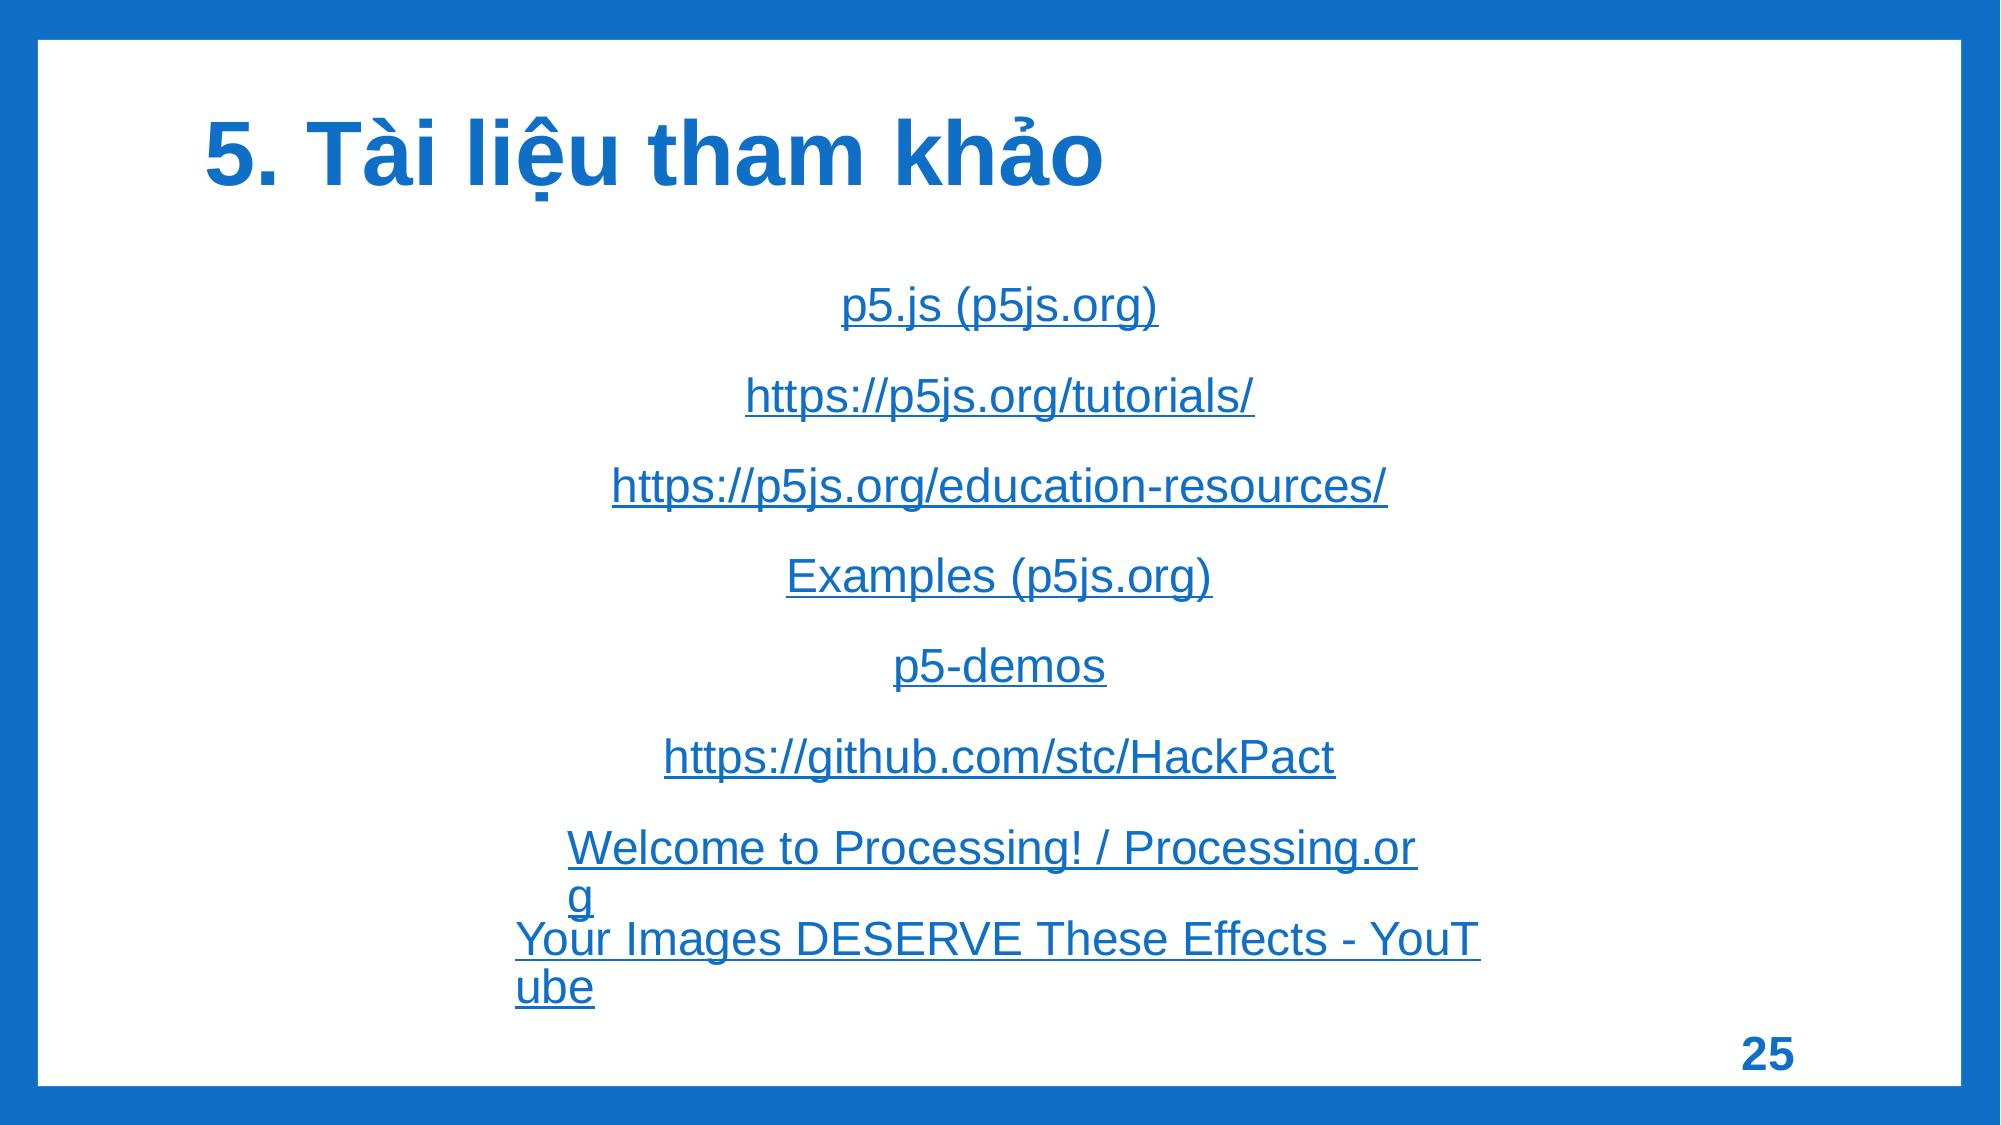

5. Tài liệu tham khảo
p5.js (p5js.org)
https://p5js.org/tutorials/
https://p5js.org/education-resources/
Examples (p5js.org)
p5-demos
https://github.com/stc/HackPact
Welcome to Processing! / Processing.org
Your Images DESERVE These Effects - YouTube
25